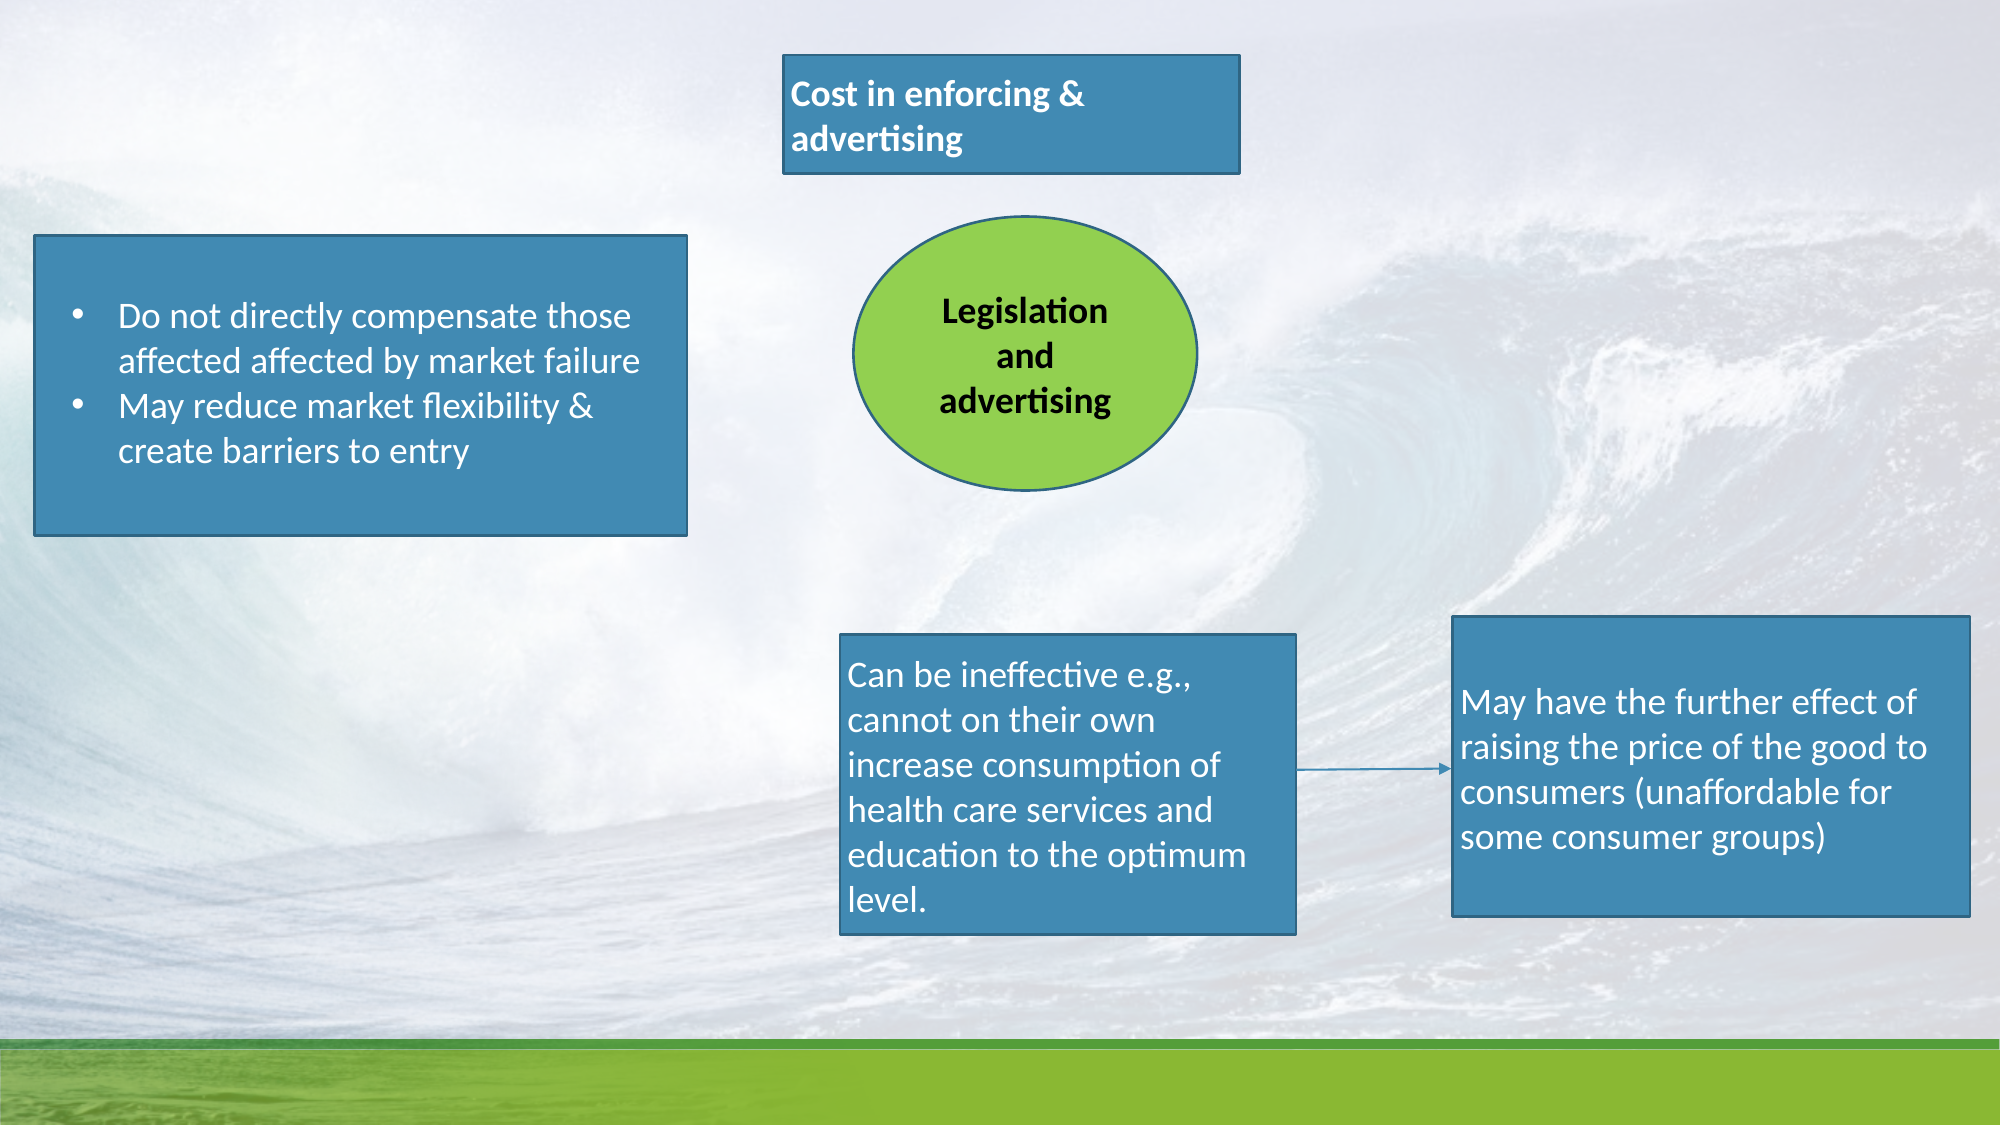

Cost in enforcing & advertising

Legislation and advertising

Do not directly compensate those affected affected by market failure
May reduce market flexibility & create barriers to entry

May have the further effect of raising the price of the good to consumers (unaffordable for some consumer groups)

Can be ineffective e.g., cannot on their own increase consumption of health care services and education to the optimum level.